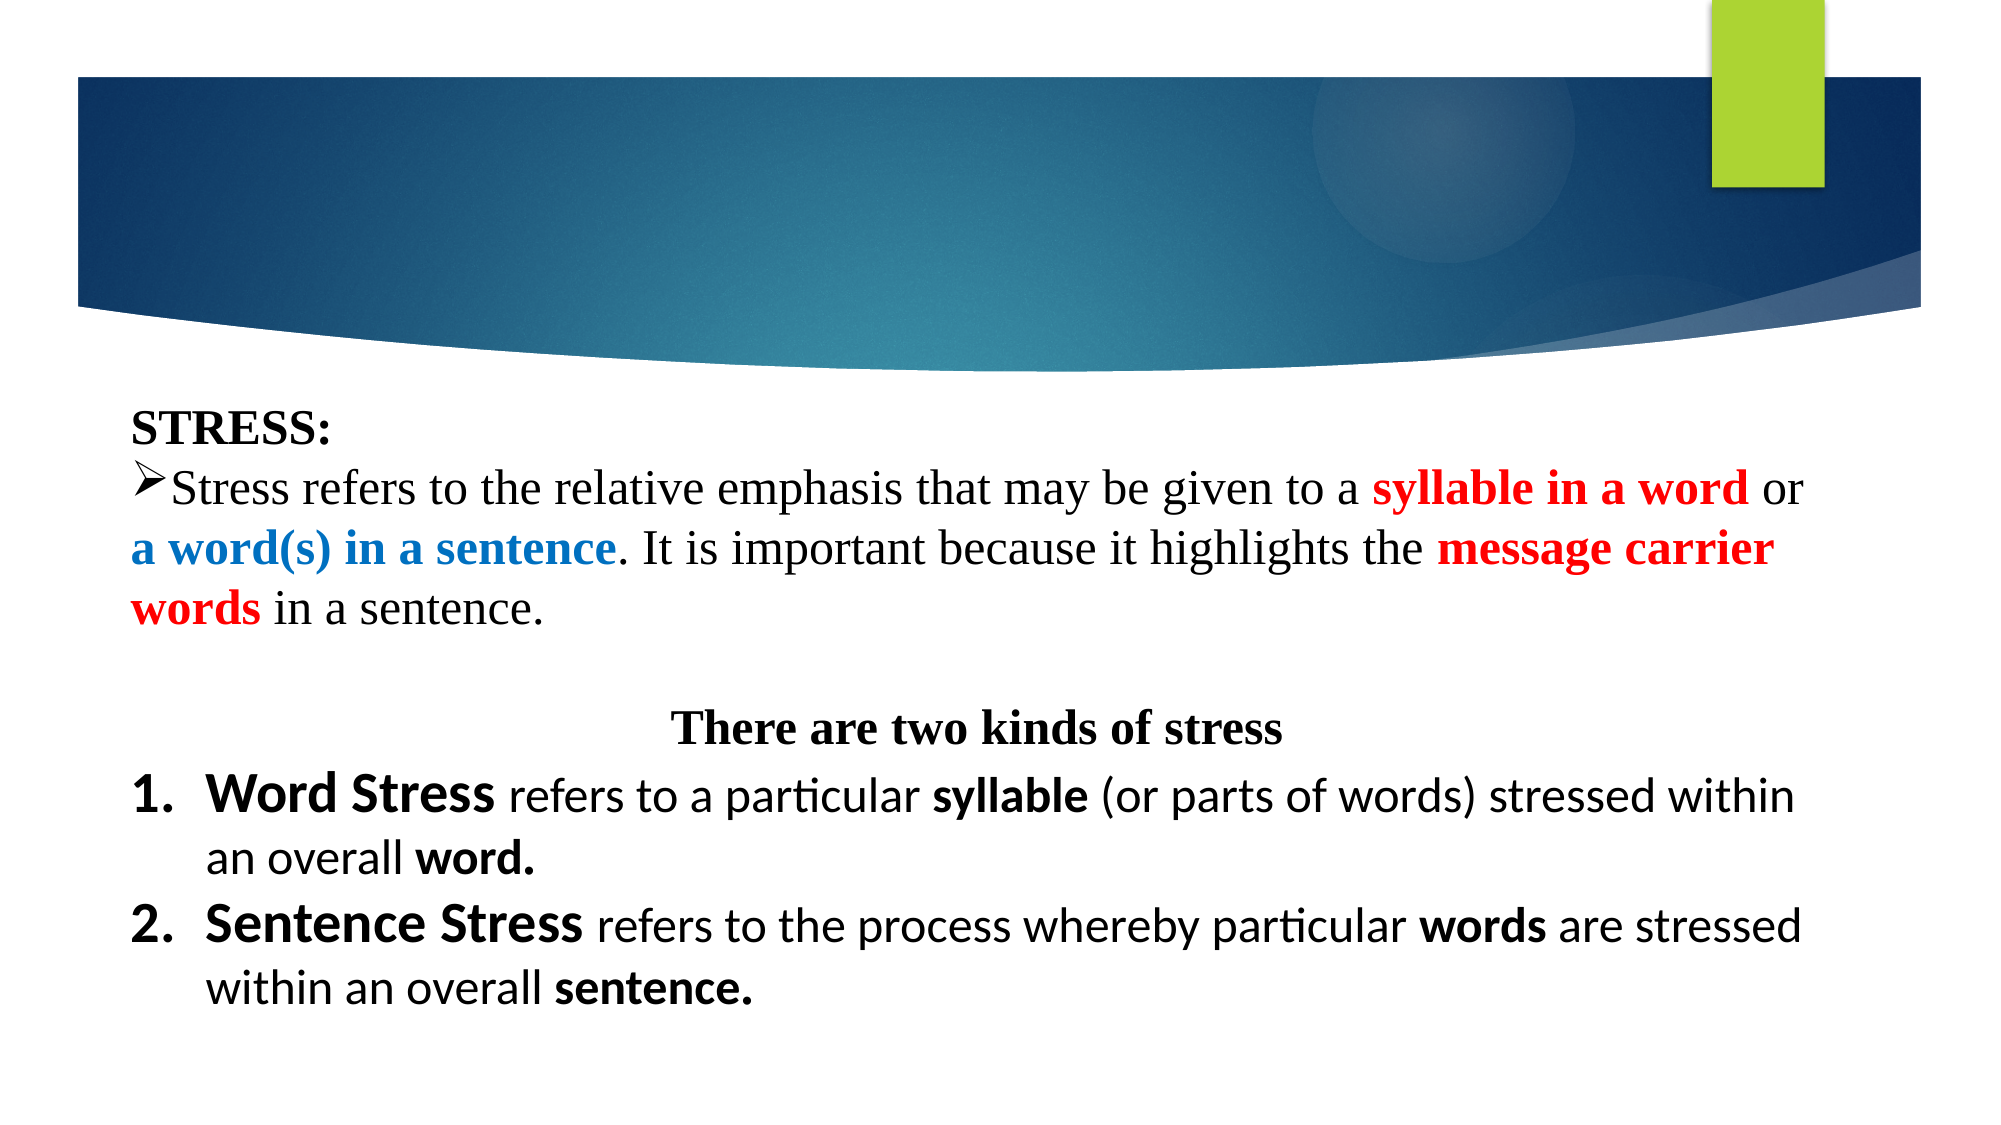

#
STRESS:
Stress refers to the relative emphasis that may be given to a syllable in a word or a word(s) in a sentence. It is important because it highlights the message carrier words in a sentence.

There are two kinds of stress
Word Stress refers to a particular syllable (or parts of words) stressed within an overall word.
Sentence Stress refers to the process whereby particular words are stressed within an overall sentence.